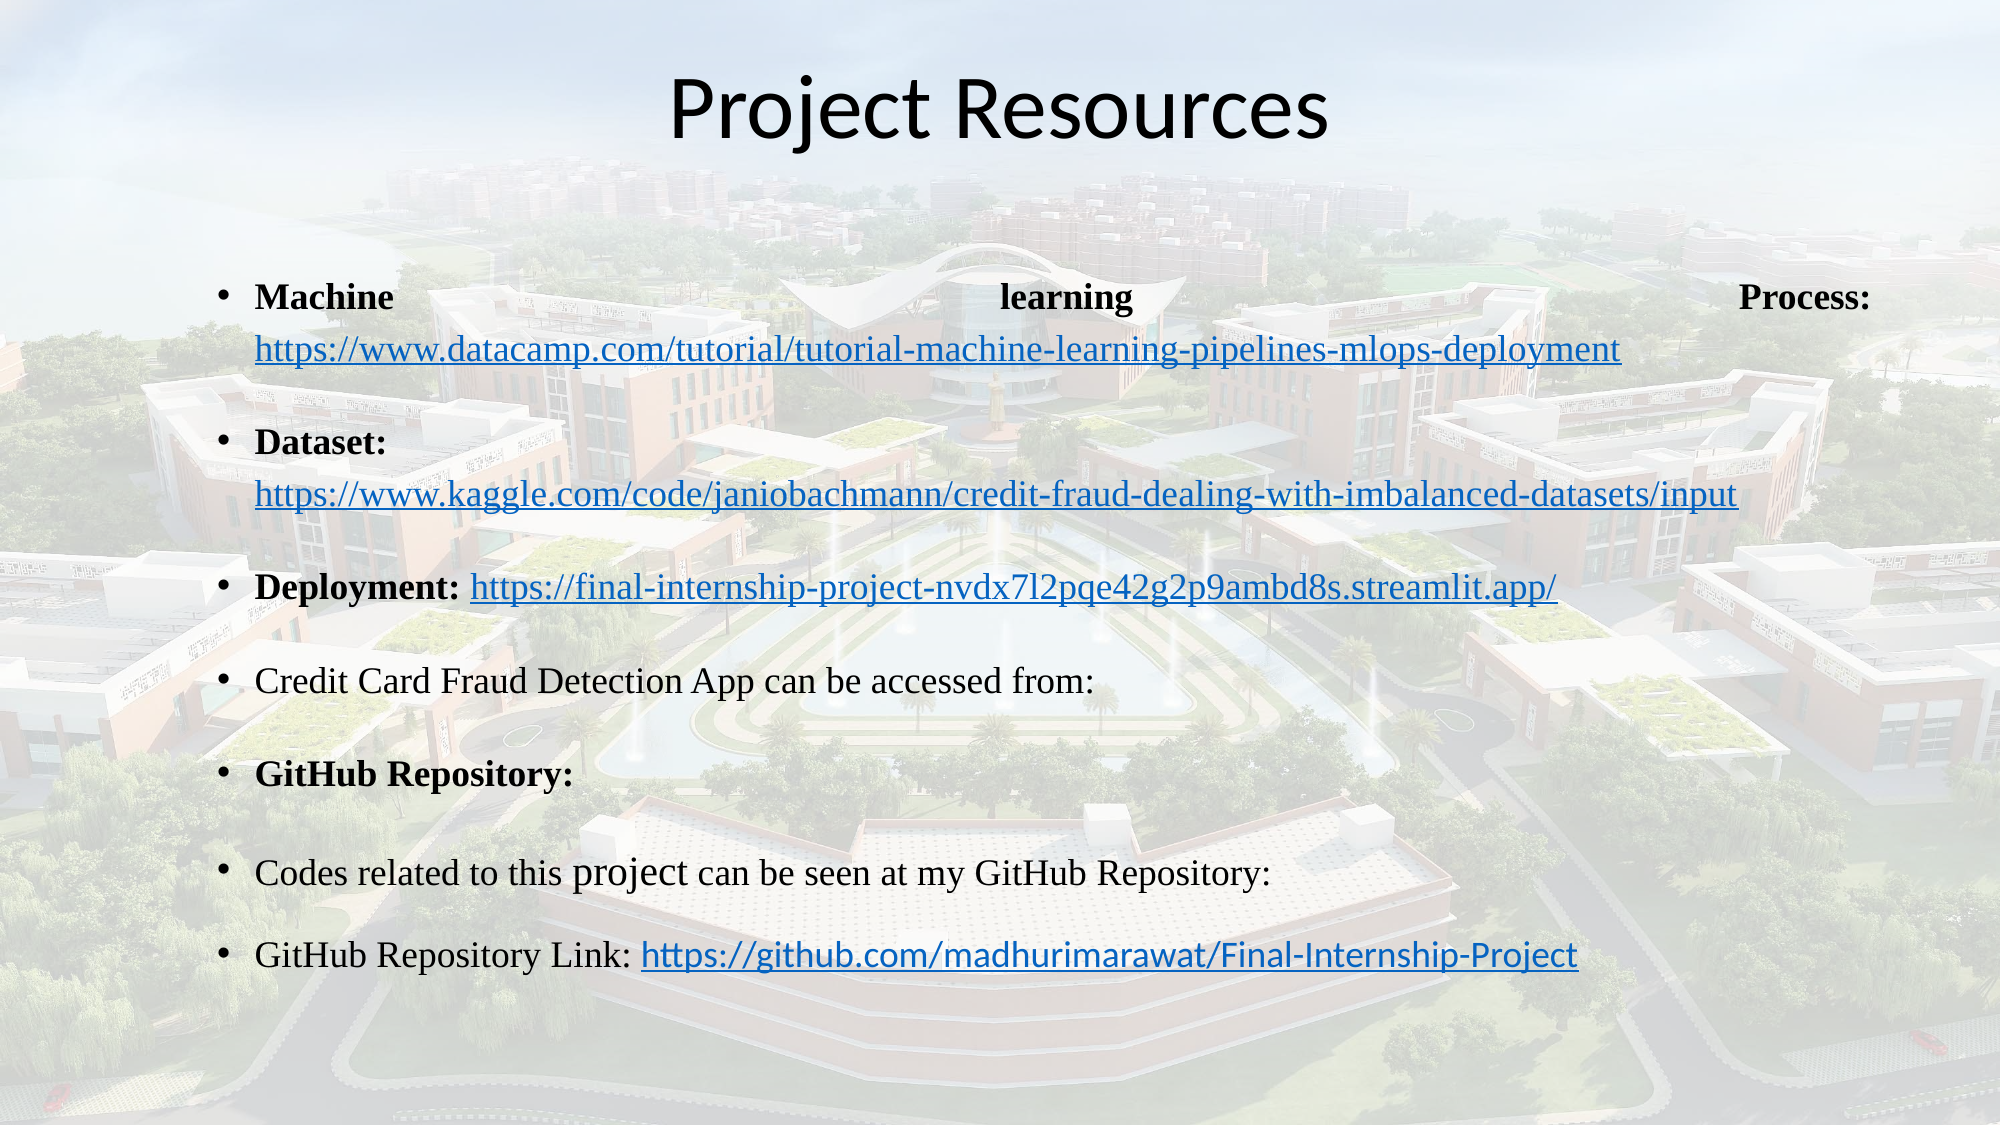

# Project Resources
Machine learning Process: https://www.datacamp.com/tutorial/tutorial-machine-learning-pipelines-mlops-deployment
Dataset: https://www.kaggle.com/code/janiobachmann/credit-fraud-dealing-with-imbalanced-datasets/input
Deployment: https://final-internship-project-nvdx7l2pqe42g2p9ambd8s.streamlit.app/
Credit Card Fraud Detection App can be accessed from:
GitHub Repository:
Codes related to this project can be seen at my GitHub Repository:
GitHub Repository Link: https://github.com/madhurimarawat/Final-Internship-Project